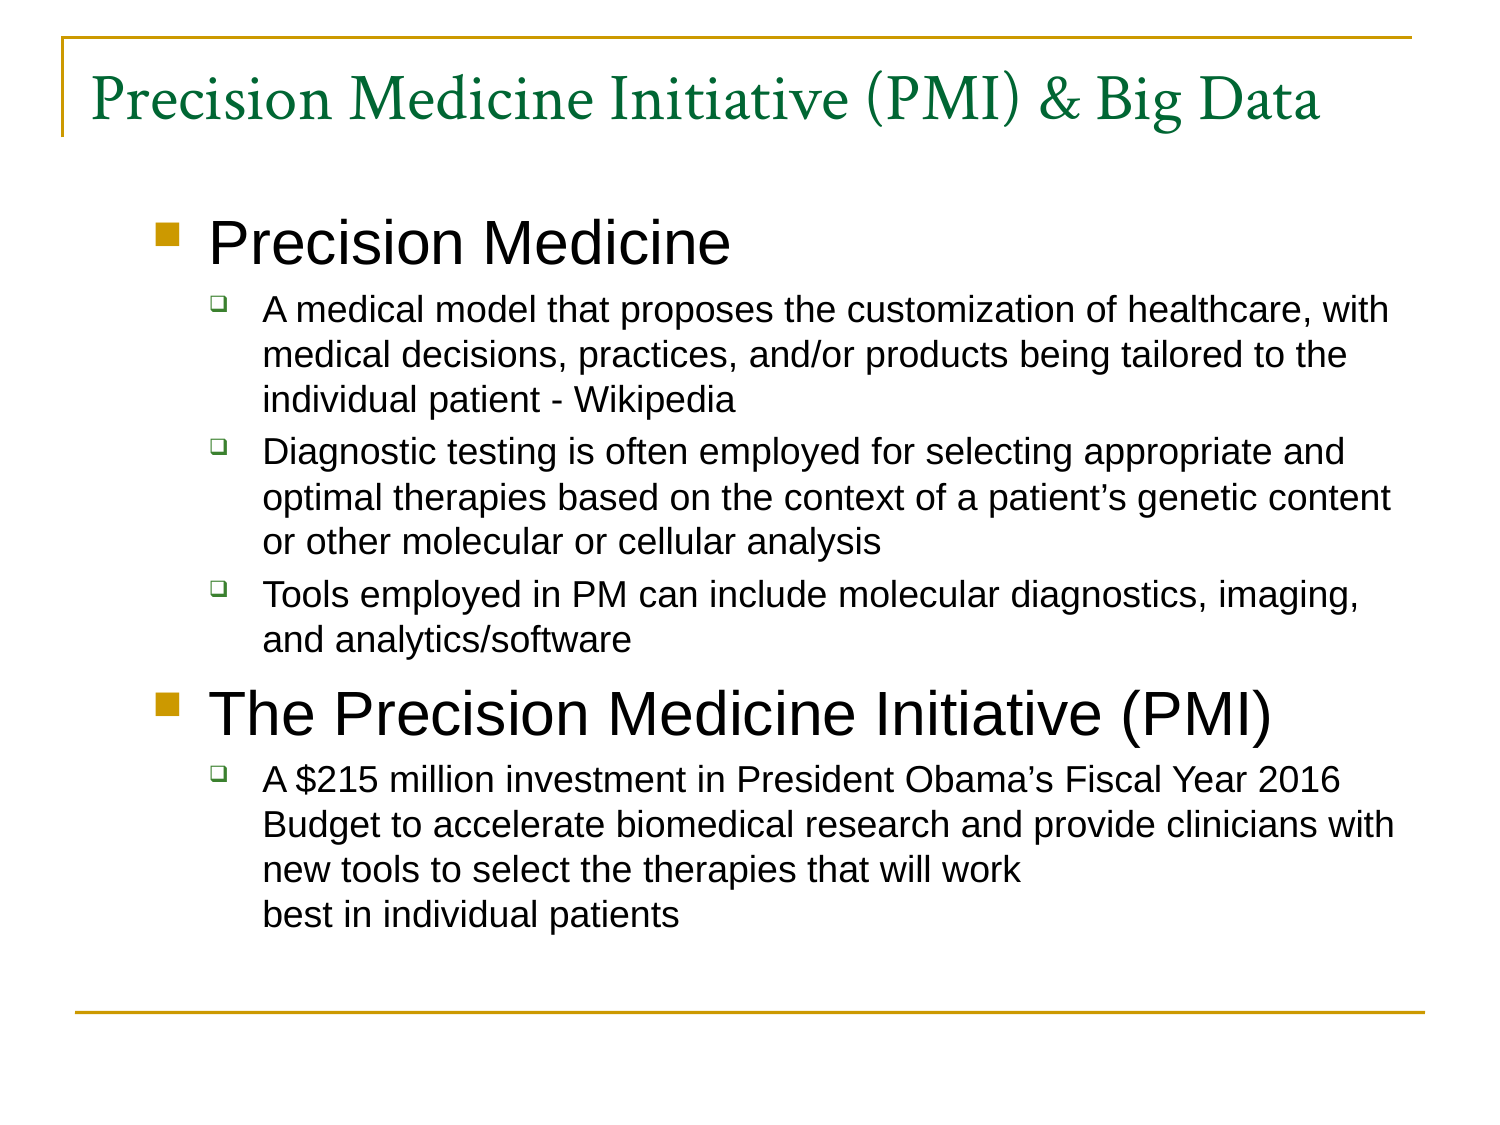

# Precision Medicine Initiative (PMI) & Big Data
Precision Medicine
A medical model that proposes the customization of healthcare, with medical decisions, practices, and/or products being tailored to the individual patient - Wikipedia
Diagnostic testing is often employed for selecting appropriate and optimal therapies based on the context of a patient’s genetic content or other molecular or cellular analysis
Tools employed in PM can include molecular diagnostics, imaging, and analytics/software
The Precision Medicine Initiative (PMI)
A $215 million investment in President Obama’s Fiscal Year 2016 Budget to accelerate biomedical research and provide clinicians with new tools to select the therapies that will work
best in individual patients